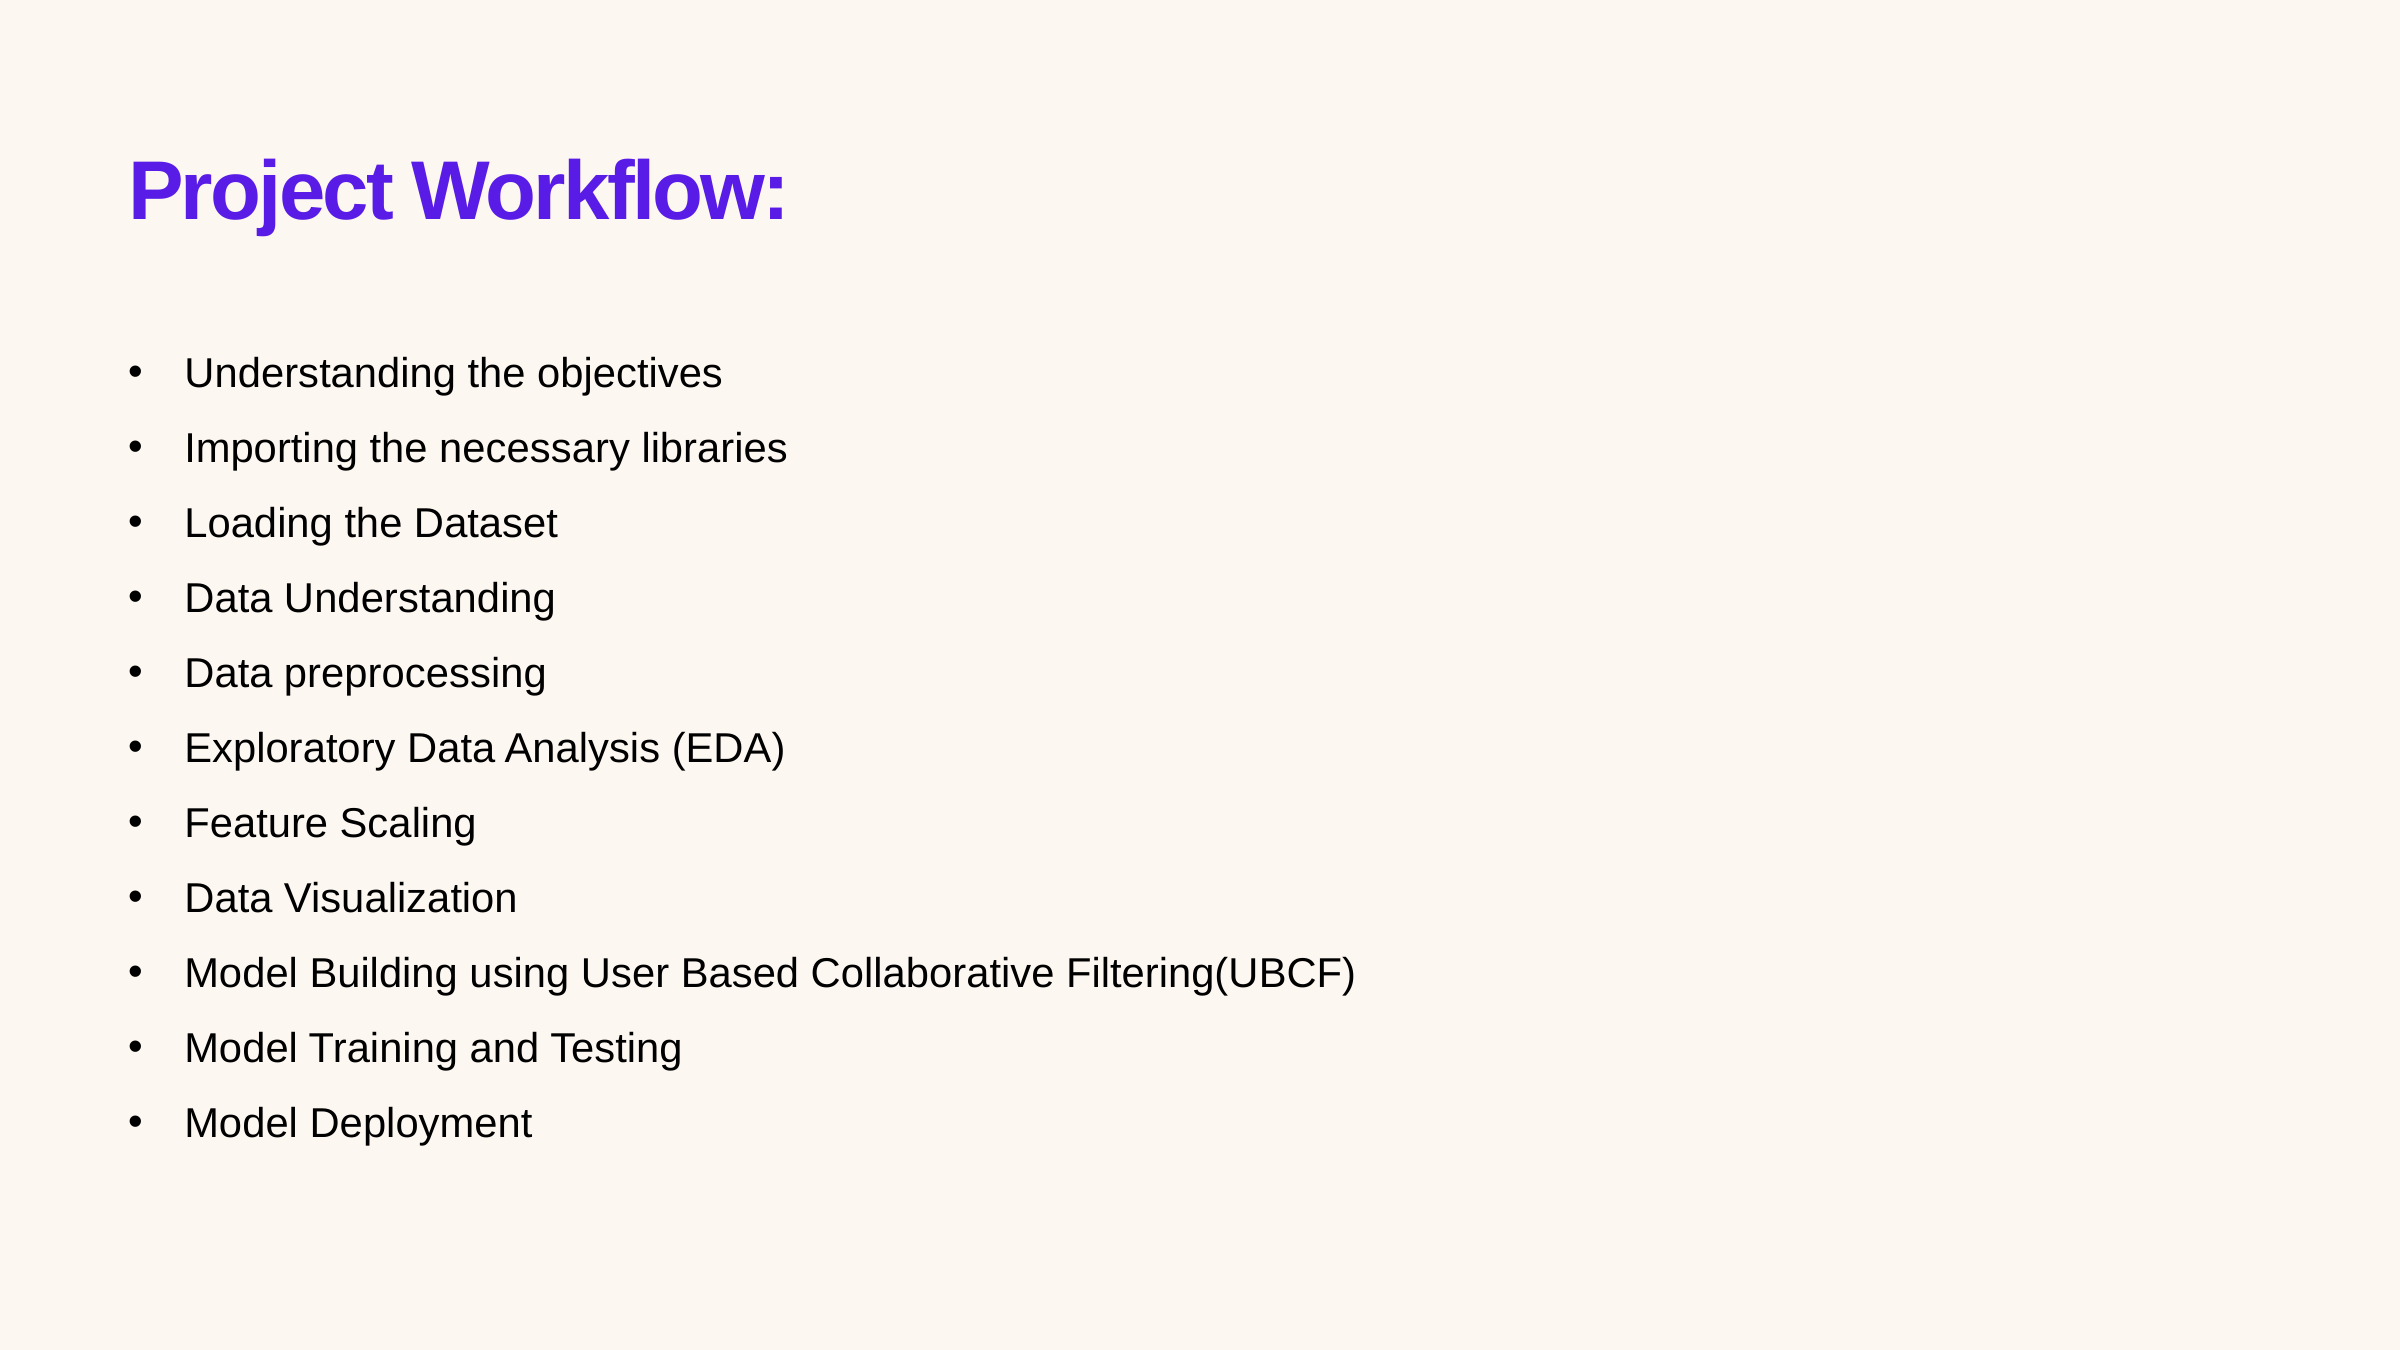

Project Workflow:
Understanding the objectives
Importing the necessary libraries
Loading the Dataset
Data Understanding
Data preprocessing
Exploratory Data Analysis (EDA)
Feature Scaling
Data Visualization
Model Building using User Based Collaborative Filtering(UBCF)
Model Training and Testing
Model Deployment